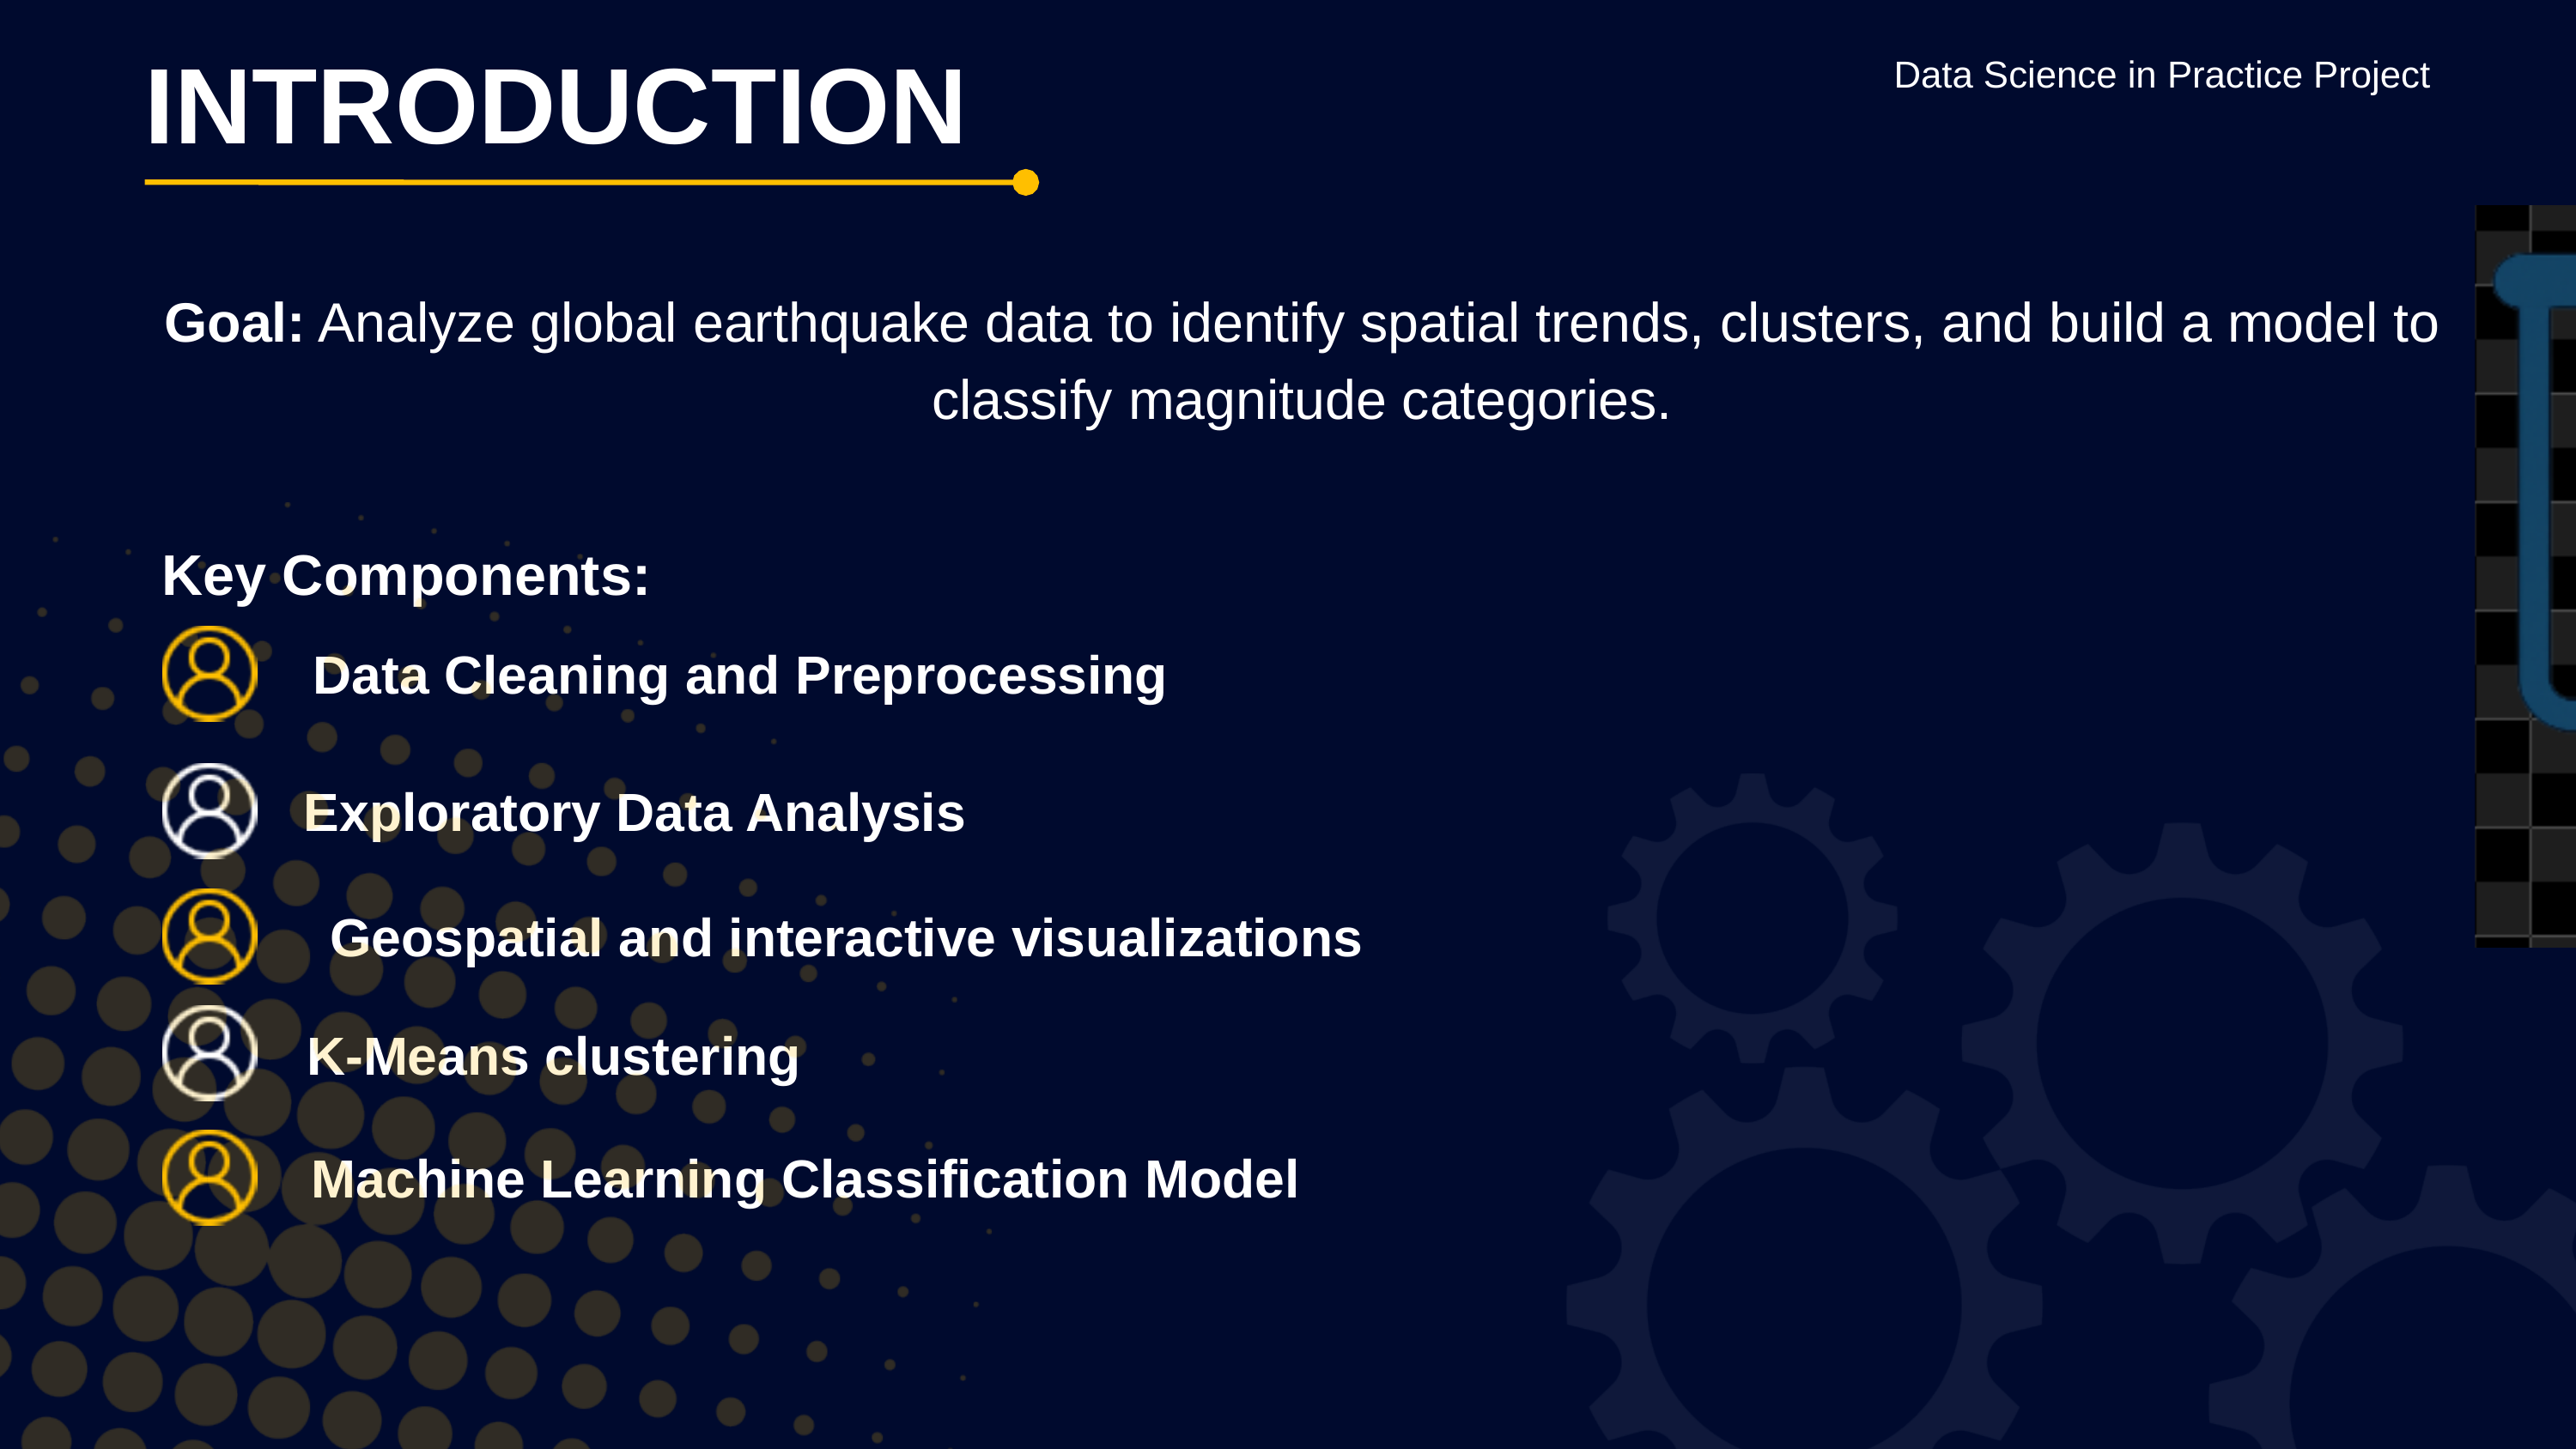

Data Science in Practice Project
INTRODUCTION

Goal: Analyze global earthquake data to identify spatial trends, clusters, and build a model to classify magnitude categories.

Key Components:

Data Cleaning and Preprocessing

Exploratory Data Analysis

Geospatial and interactive visualizations

K-Means clustering

Machine Learning Classification Model